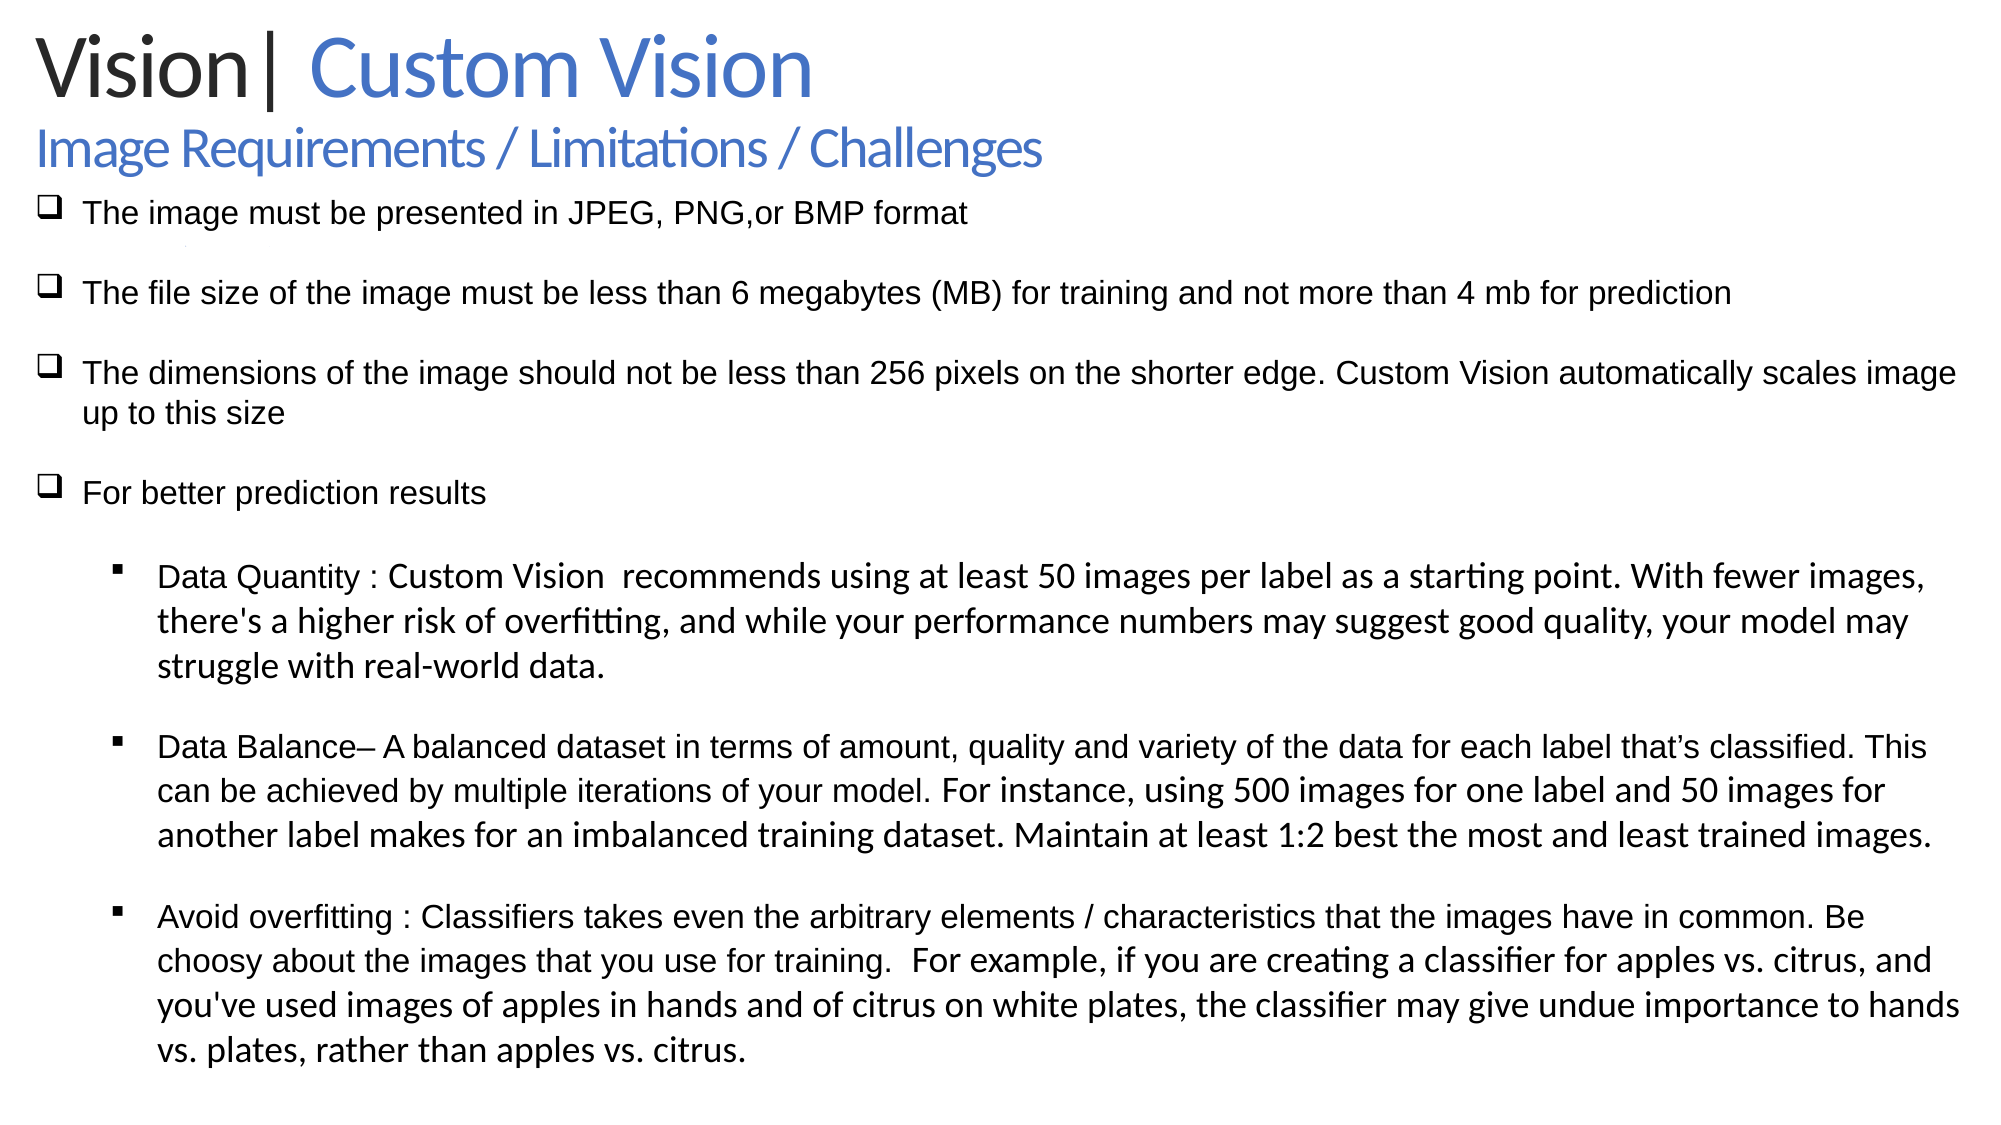

Vision| Custom Vision
Image Requirements / Limitations / Challenges

.
The image must be presented in JPEG, PNG,or BMP format

The file size of the image must be less than 6 megabytes (MB) for training and not more than 4 mb for prediction

The dimensions of the image should not be less than 256 pixels on the shorter edge. Custom Vision automatically scales image up to this size

For better prediction results

Data Quantity : Custom Vision  recommends using at least 50 images per label as a starting point. With fewer images, there's a higher risk of overfitting, and while your performance numbers may suggest good quality, your model may struggle with real-world data.

Data Balance– A balanced dataset in terms of amount, quality and variety of the data for each label that’s classified. This can be achieved by multiple iterations of your model. For instance, using 500 images for one label and 50 images for another label makes for an imbalanced training dataset. Maintain at least 1:2 best the most and least trained images.

Avoid overfitting : Classifiers takes even the arbitrary elements / characteristics that the images have in common. Be choosy about the images that you use for training.  For example, if you are creating a classifier for apples vs. citrus, and you've used images of apples in hands and of citrus on white plates, the classifier may give undue importance to hands vs. plates, rather than apples vs. citrus.